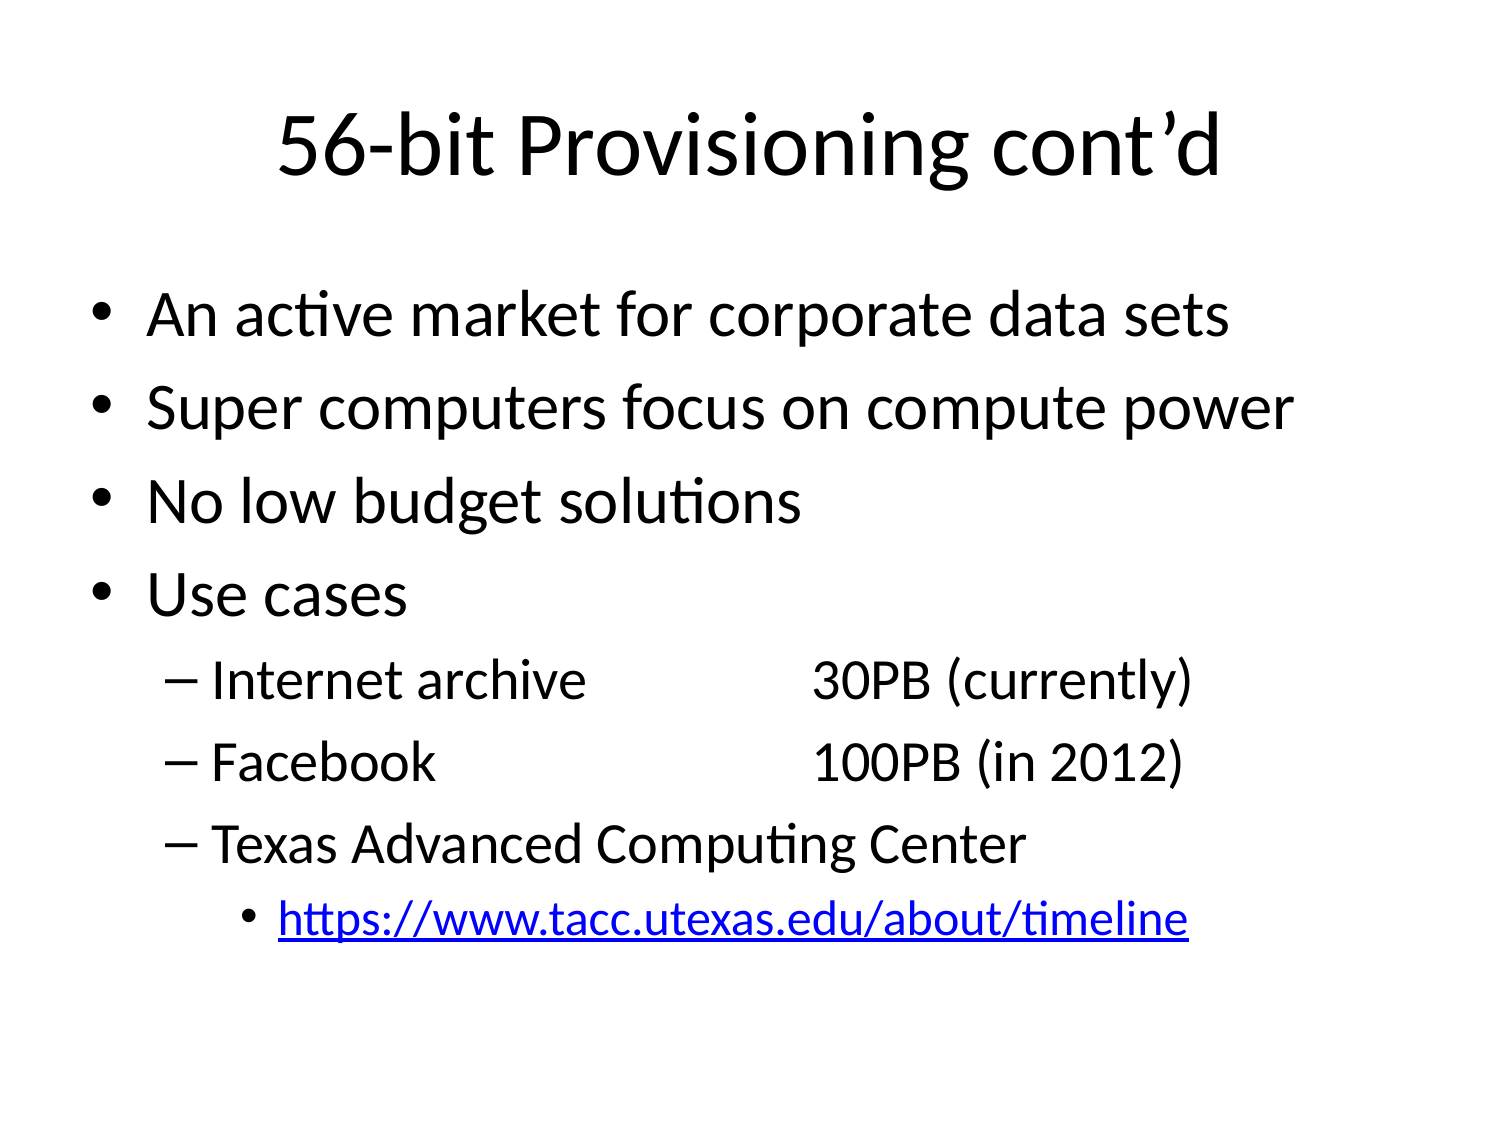

# 56-bit Provisioning cont’d
An active market for corporate data sets
Super computers focus on compute power
No low budget solutions
Use cases
Internet archive		30PB (currently)
Facebook			100PB (in 2012)
Texas Advanced Computing Center
https://www.tacc.utexas.edu/about/timeline